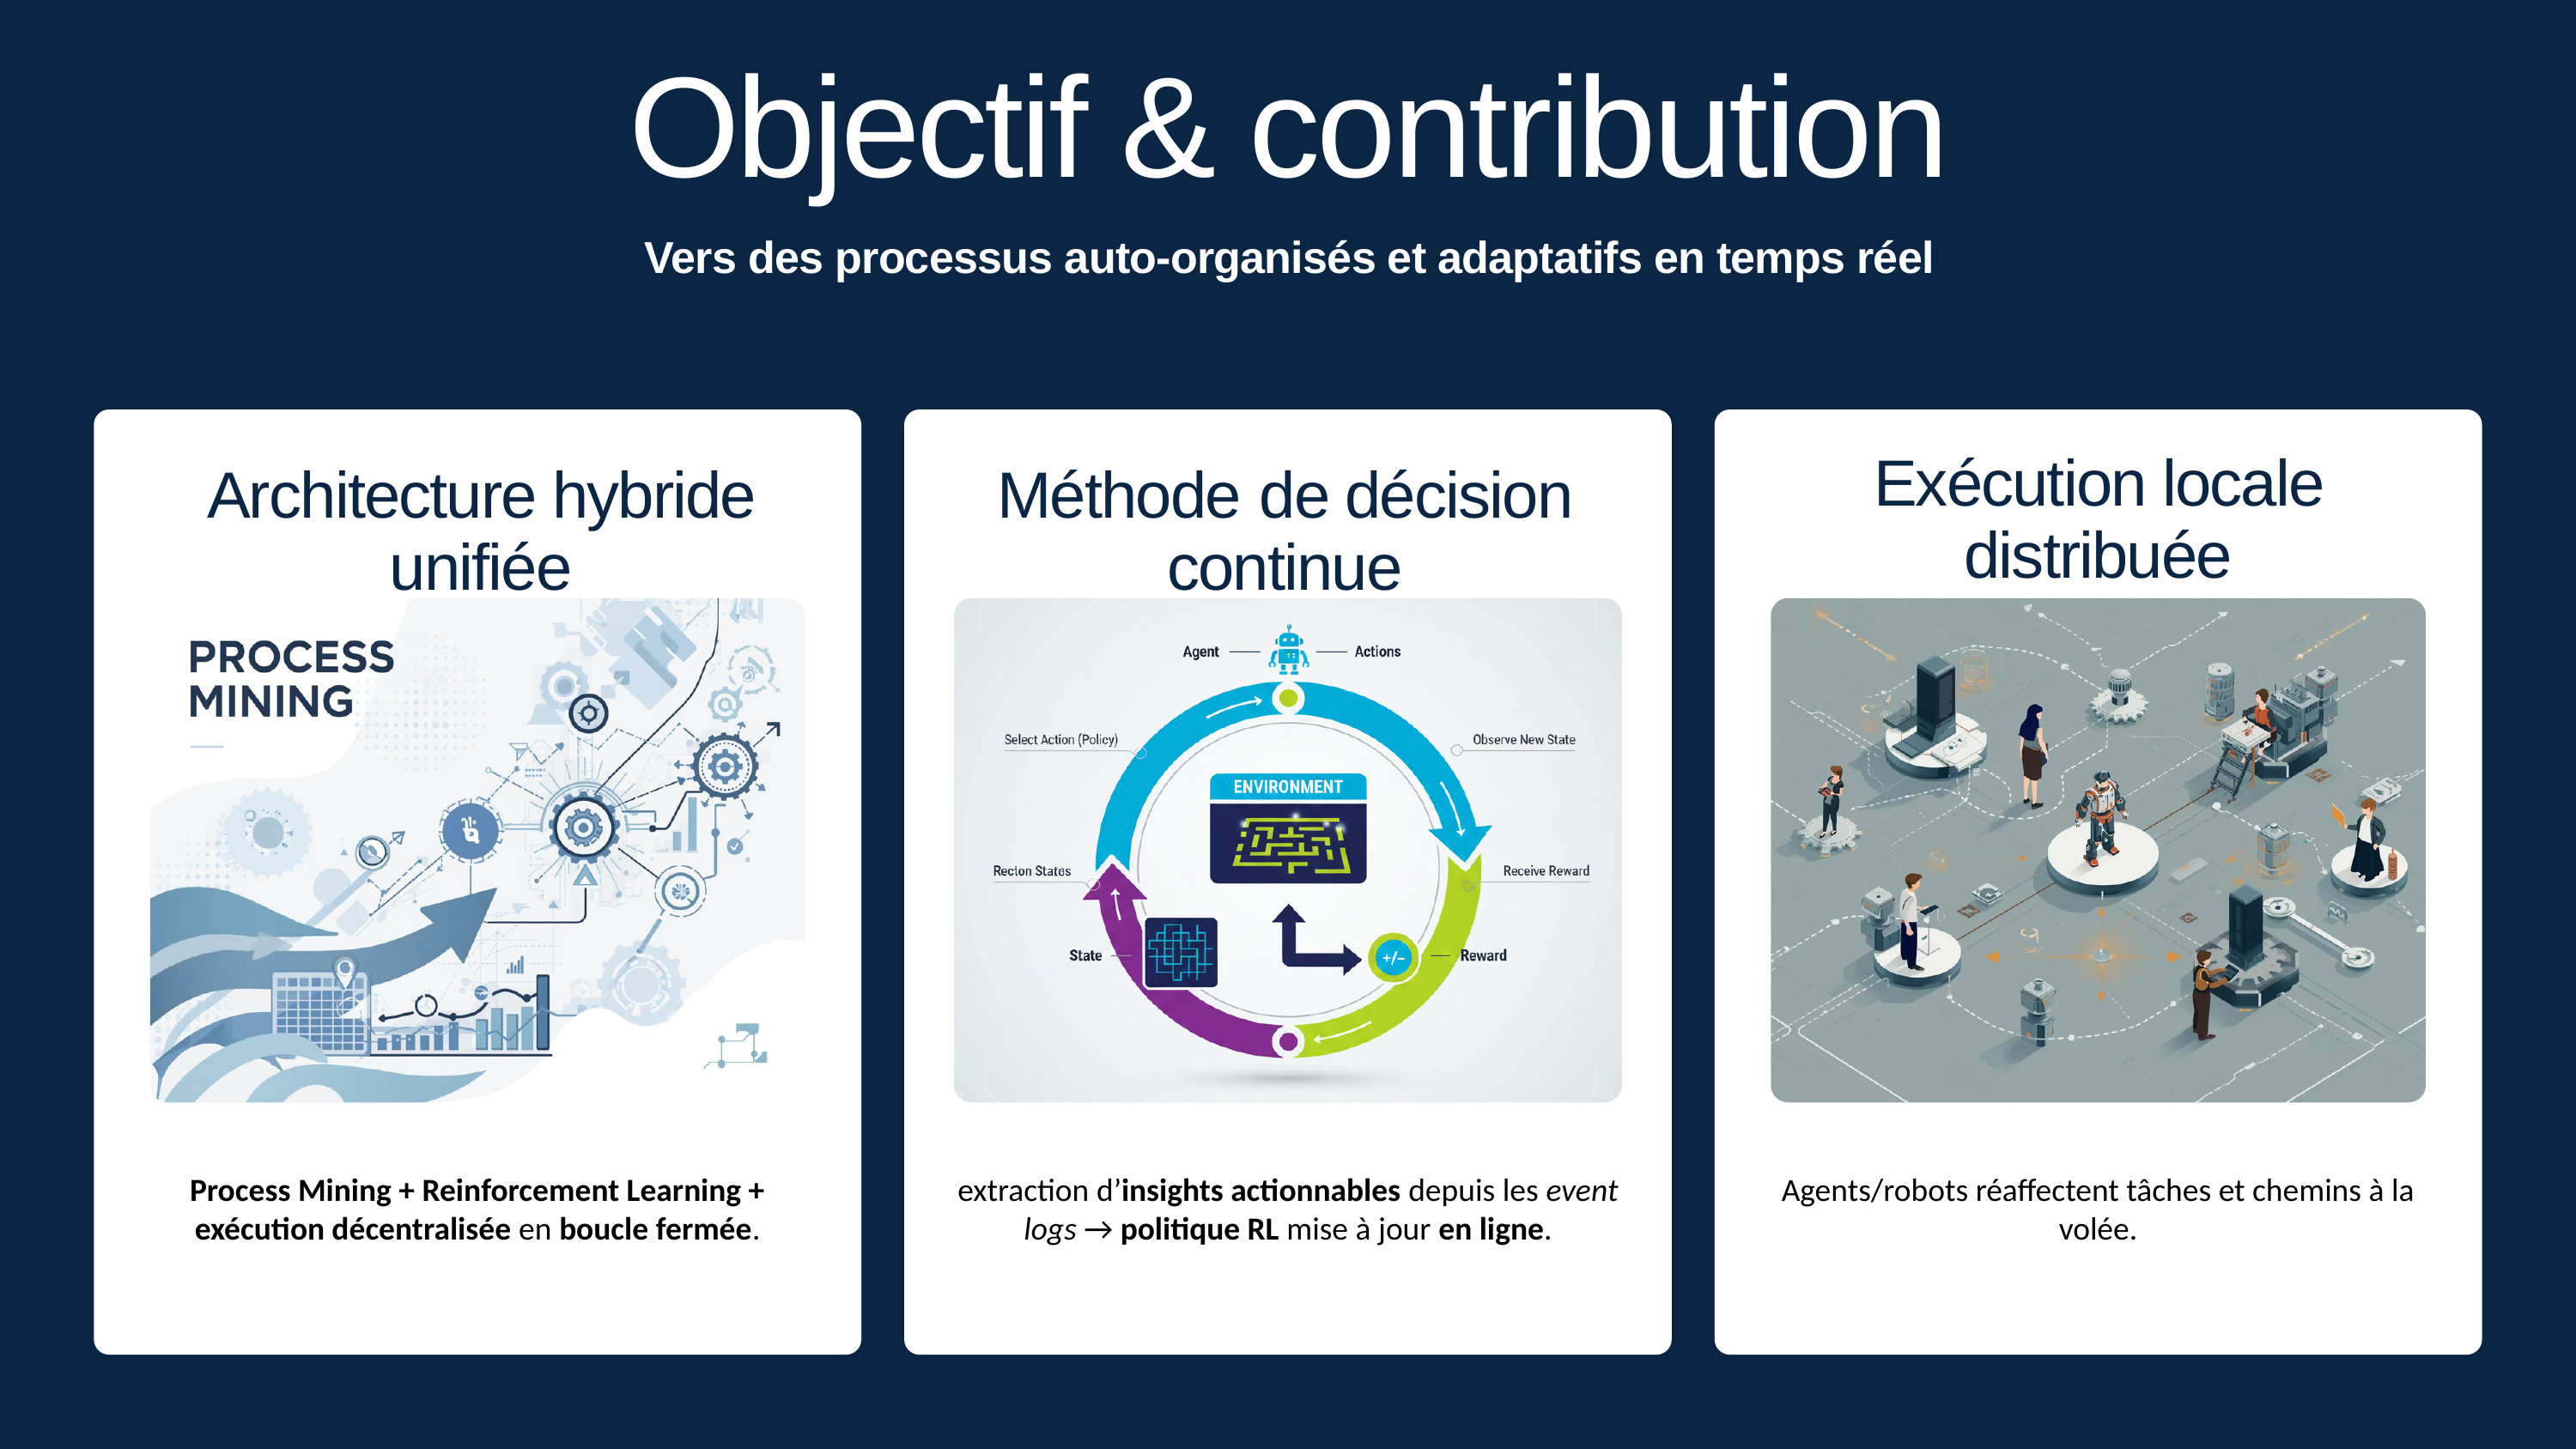

Objectif & contribution
Vers des processus auto-organisés et adaptatifs en temps réel

Exécution locale distribuée
Architecture hybride unifiée
Méthode de décision continue

Agents/robots réaffectent tâches et chemins à la volée.
Process Mining + Reinforcement Learning + exécution décentralisée en boucle fermée.
extraction d’insights actionnables depuis les event logs → politique RL mise à jour en ligne.